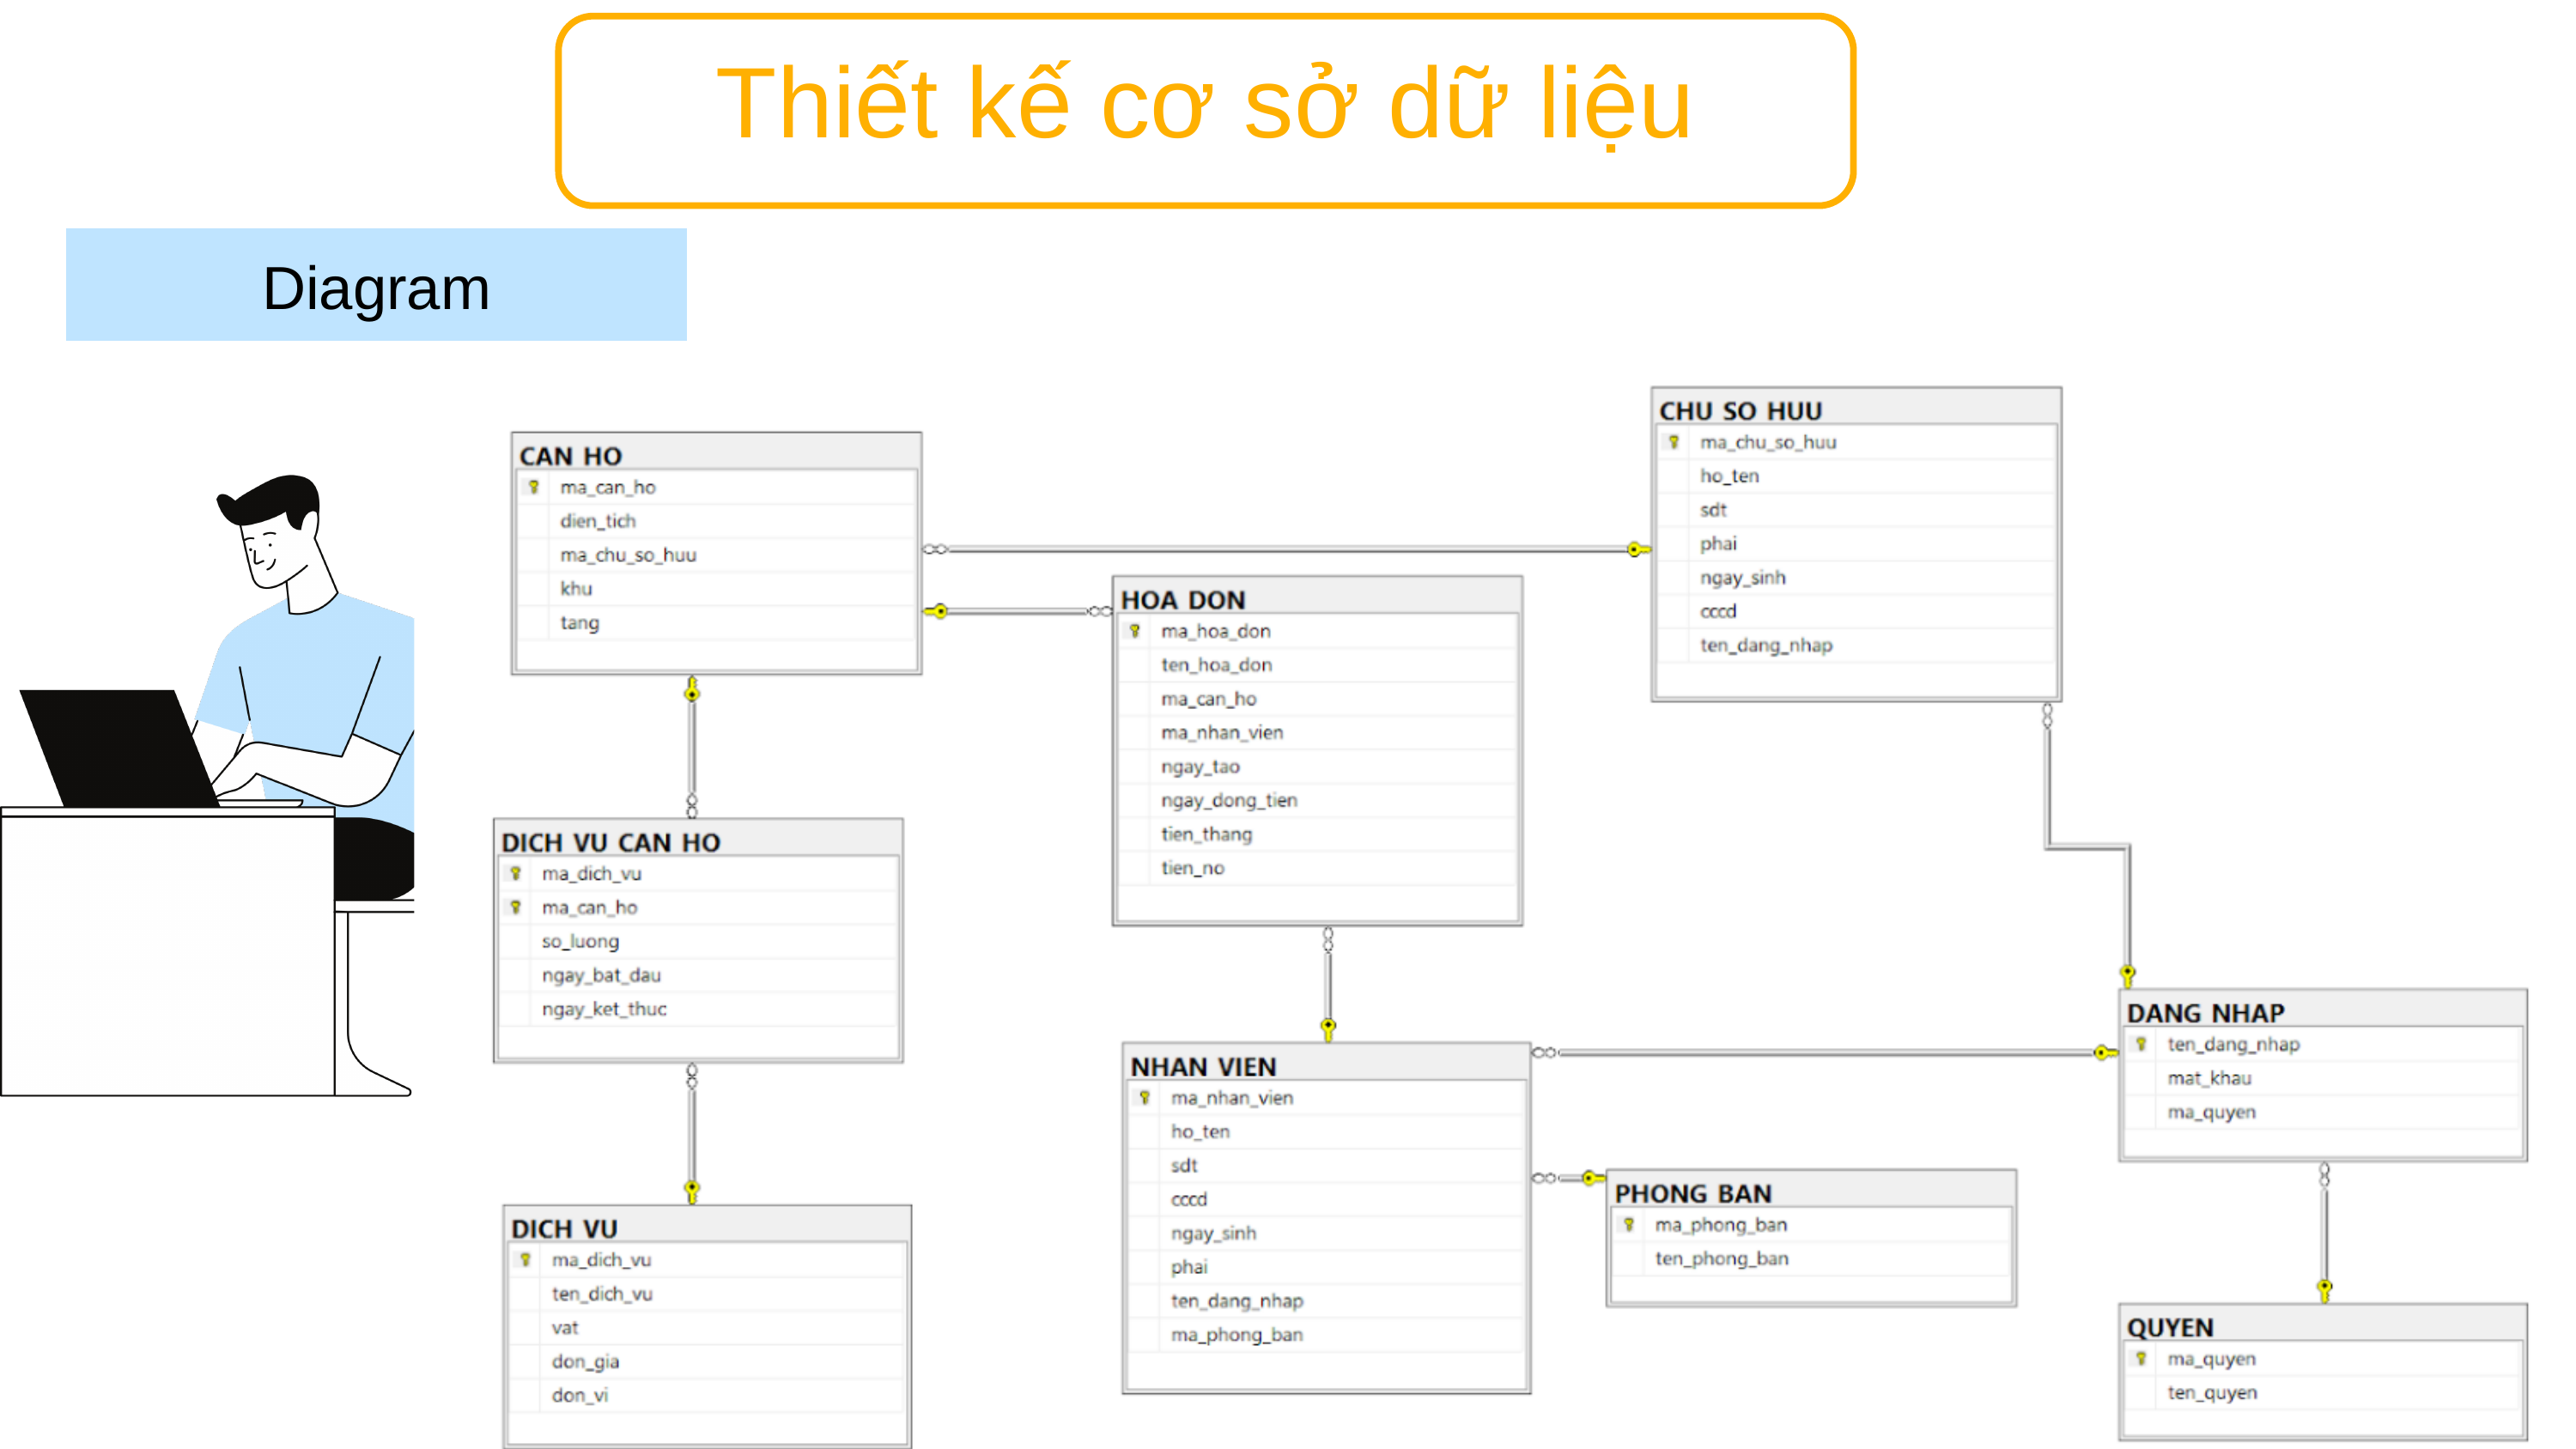

Thiết kế cơ sở dữ liệu

Diagram